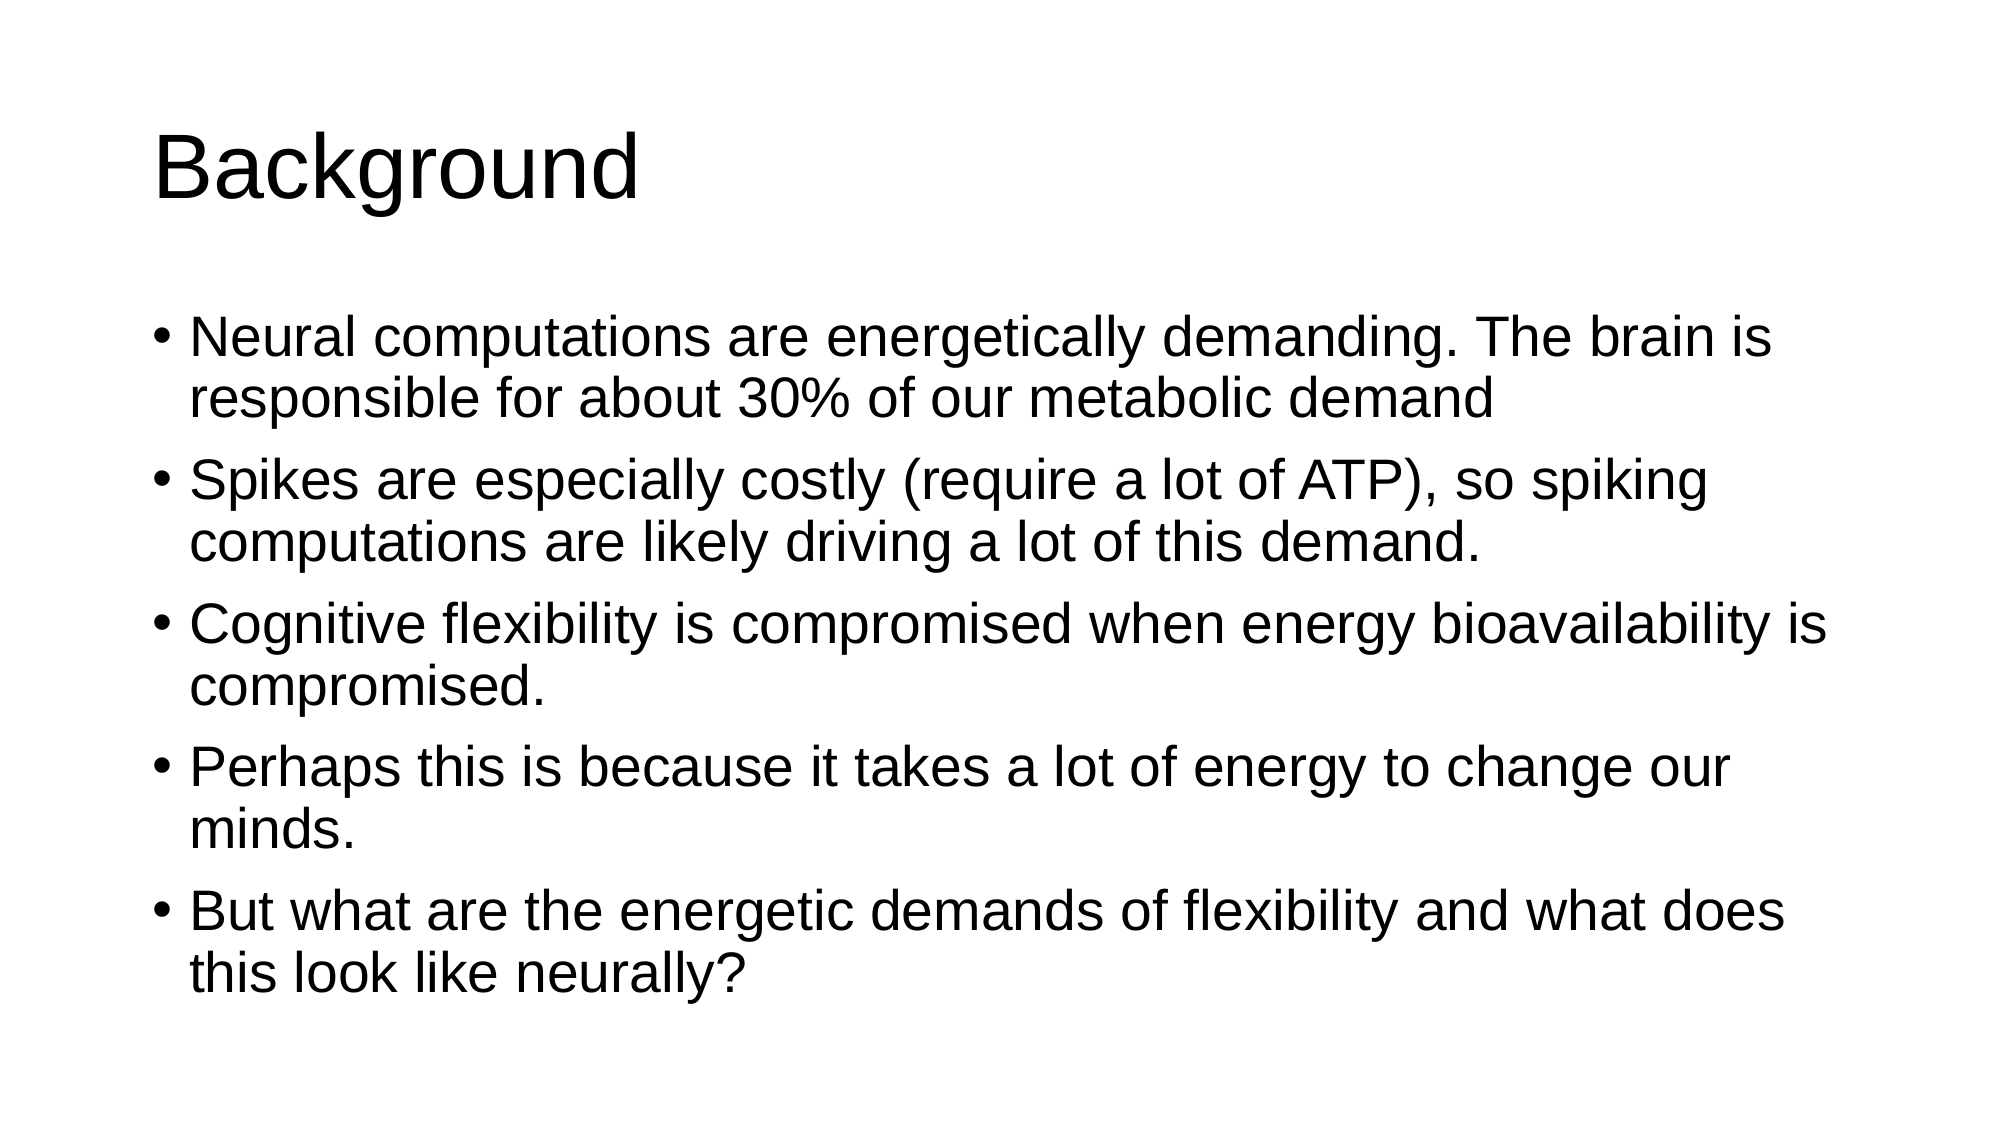

# Background
Neural computations are energetically demanding. The brain is responsible for about 30% of our metabolic demand
Spikes are especially costly (require a lot of ATP), so spiking computations are likely driving a lot of this demand.
Cognitive flexibility is compromised when energy bioavailability is compromised.
Perhaps this is because it takes a lot of energy to change our minds.
But what are the energetic demands of flexibility and what does this look like neurally?